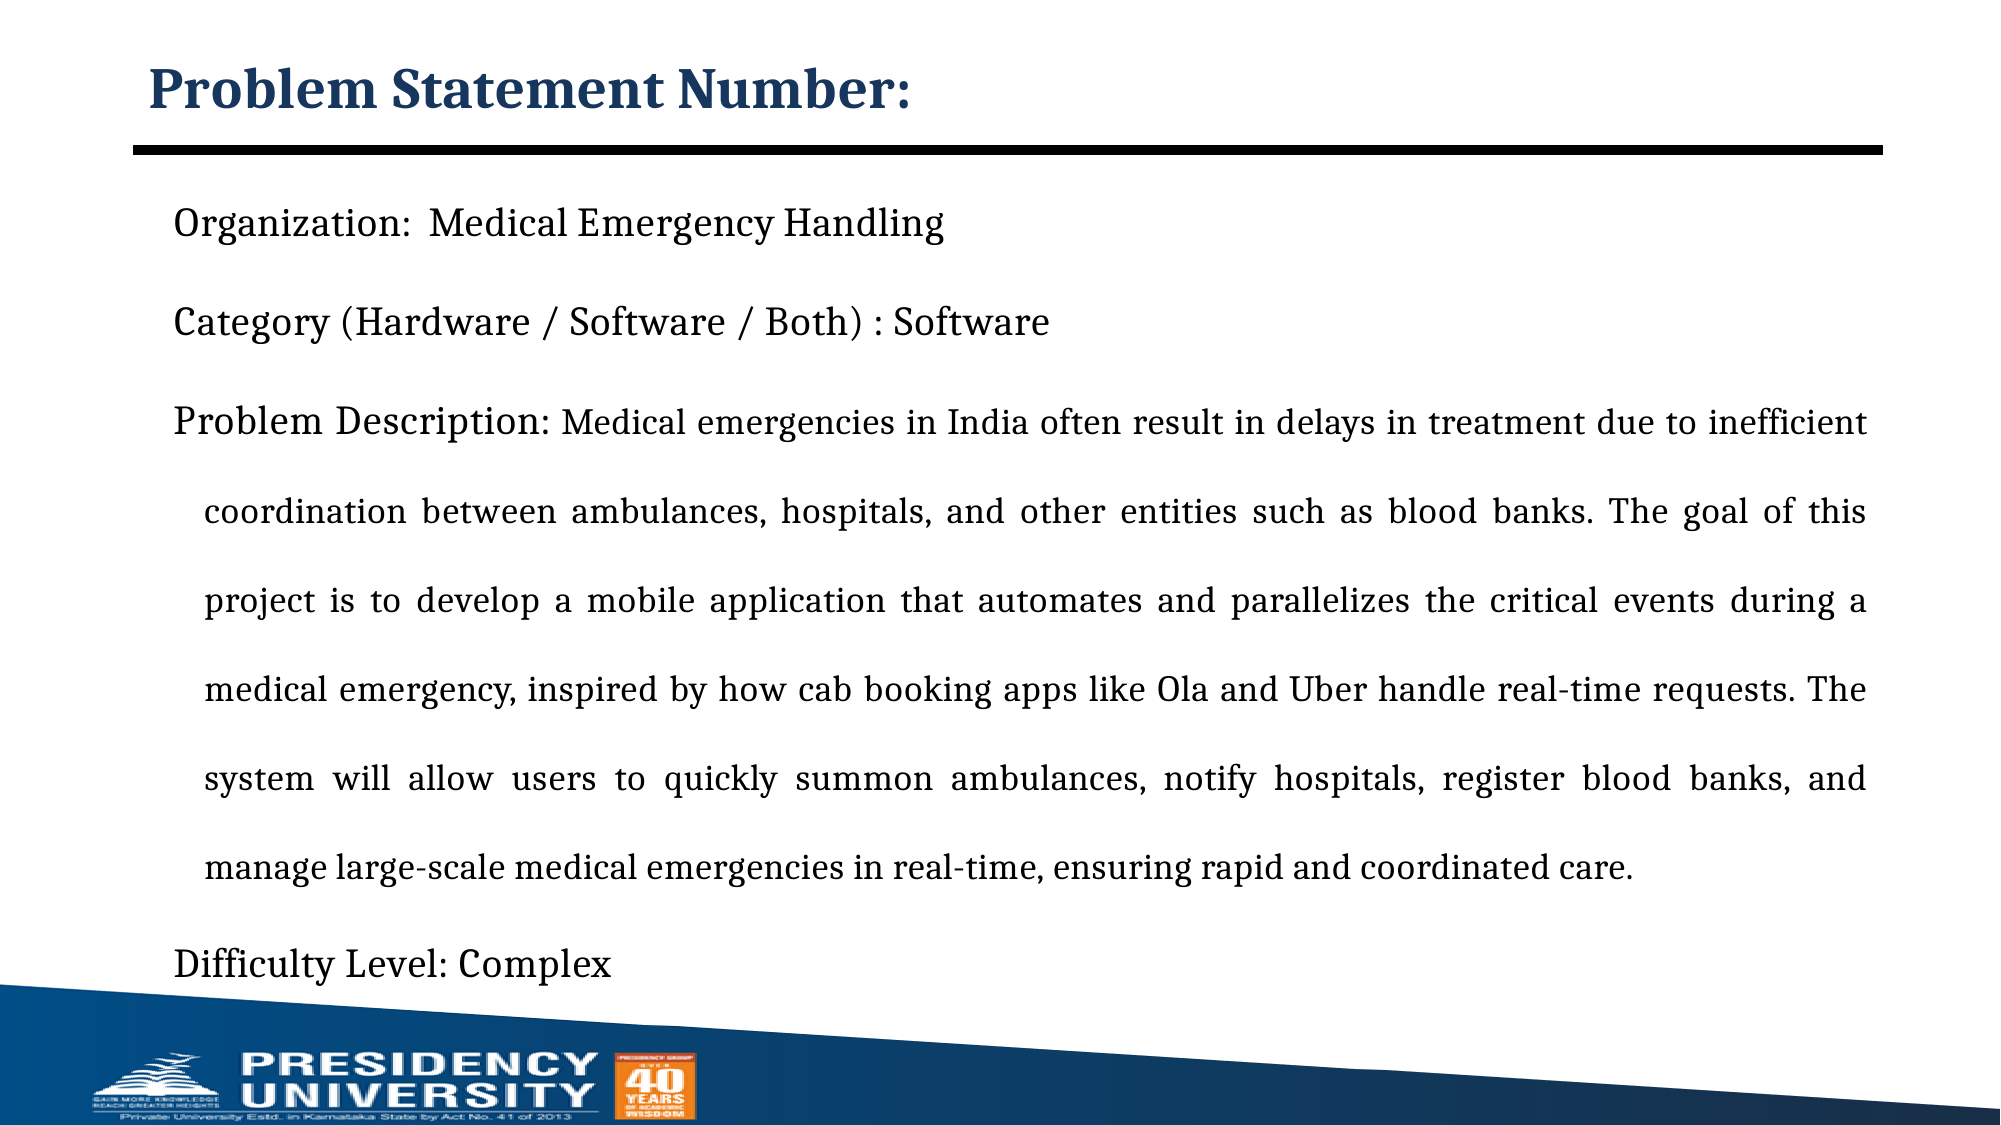

# Problem Statement Number:
Organization:  Medical Emergency Handling
Category (Hardware / Software / Both) : Software
Problem Description: Medical emergencies in India often result in delays in treatment due to inefficient coordination between ambulances, hospitals, and other entities such as blood banks. The goal of this project is to develop a mobile application that automates and parallelizes the critical events during a medical emergency, inspired by how cab booking apps like Ola and Uber handle real-time requests. The system will allow users to quickly summon ambulances, notify hospitals, register blood banks, and manage large-scale medical emergencies in real-time, ensuring rapid and coordinated care.
Difficulty Level: Complex